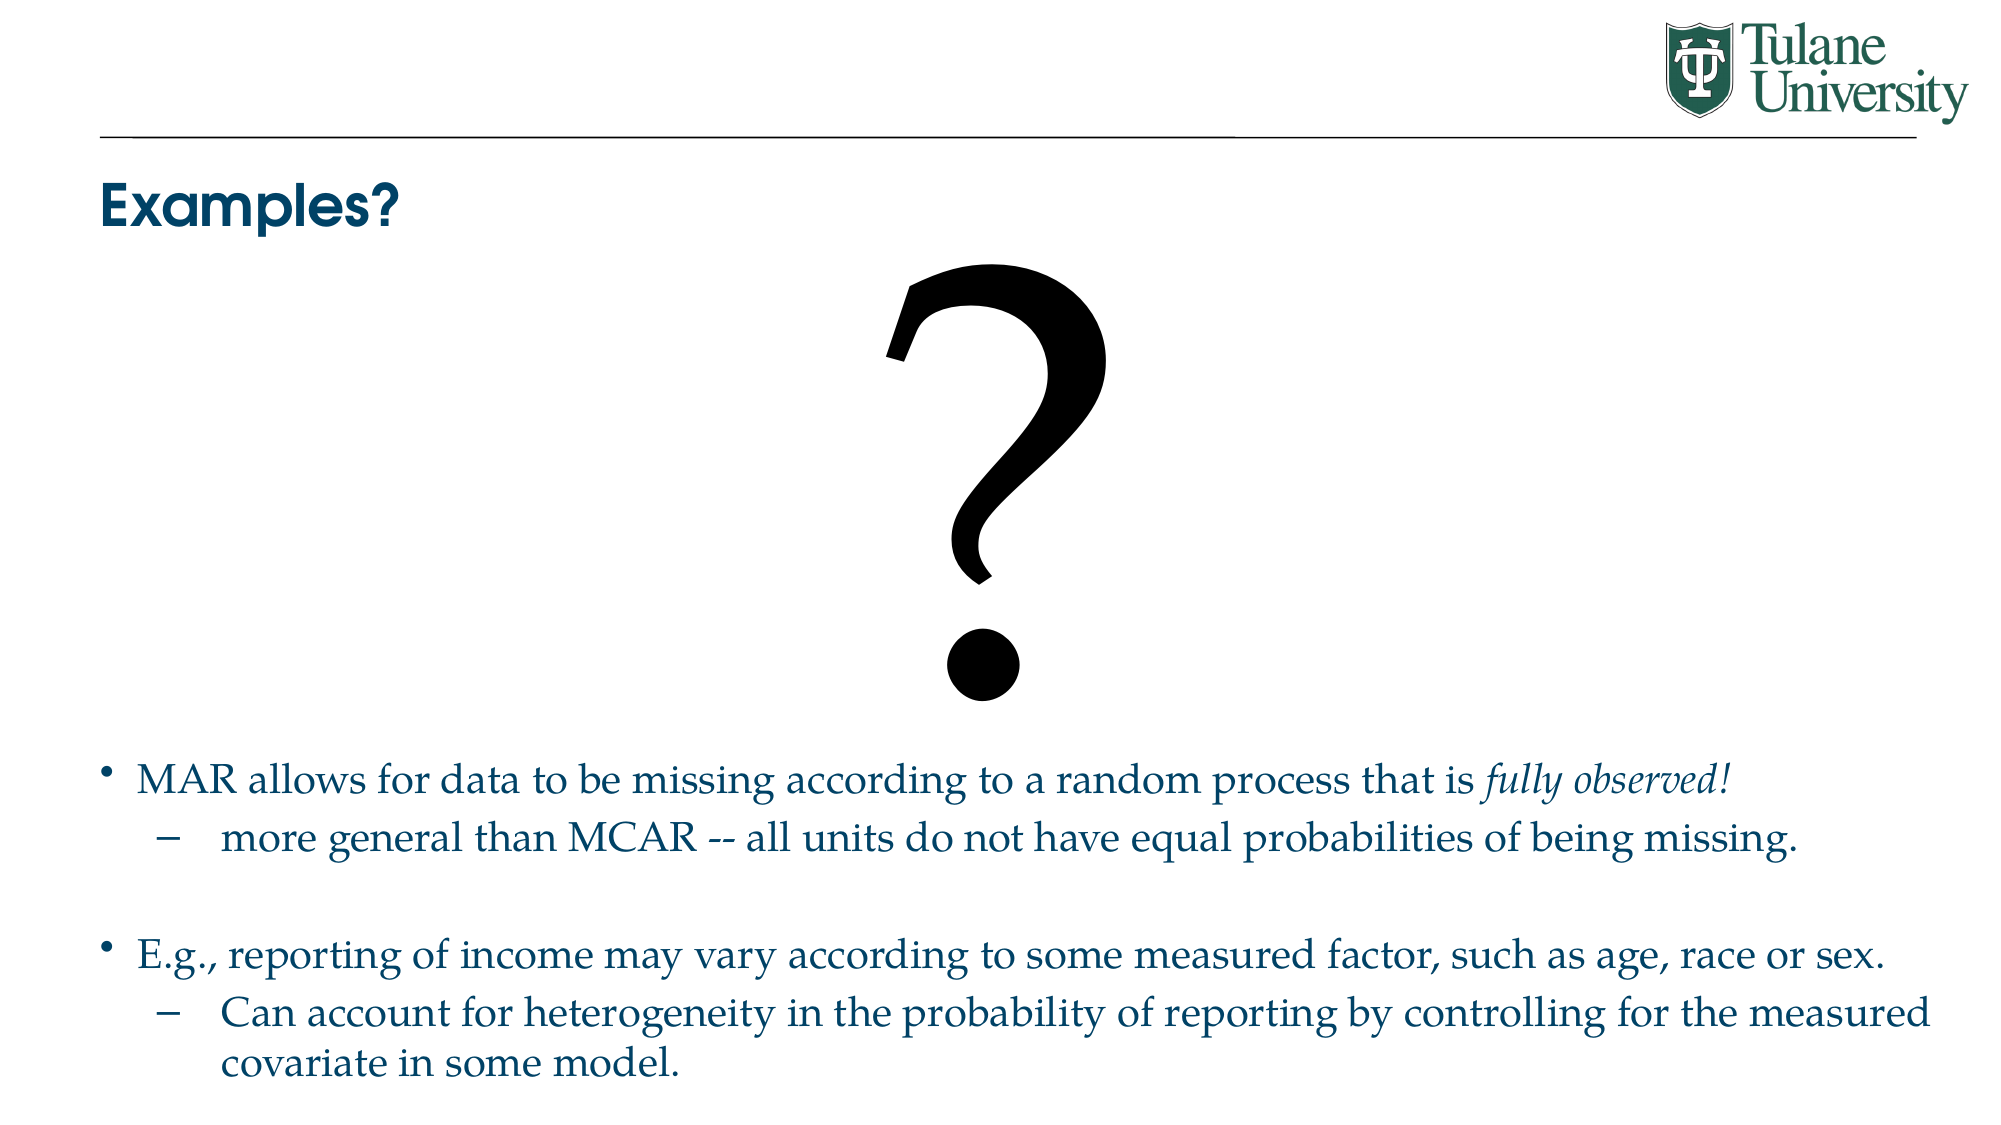

?
# Examples?
MAR allows for data to be missing according to a random process that is fully observed!
more general than MCAR -- all units do not have equal probabilities of being missing.

E.g., reporting of income may vary according to some measured factor, such as age, race or sex.
Can account for heterogeneity in the probability of reporting by controlling for the measured covariate in some model.